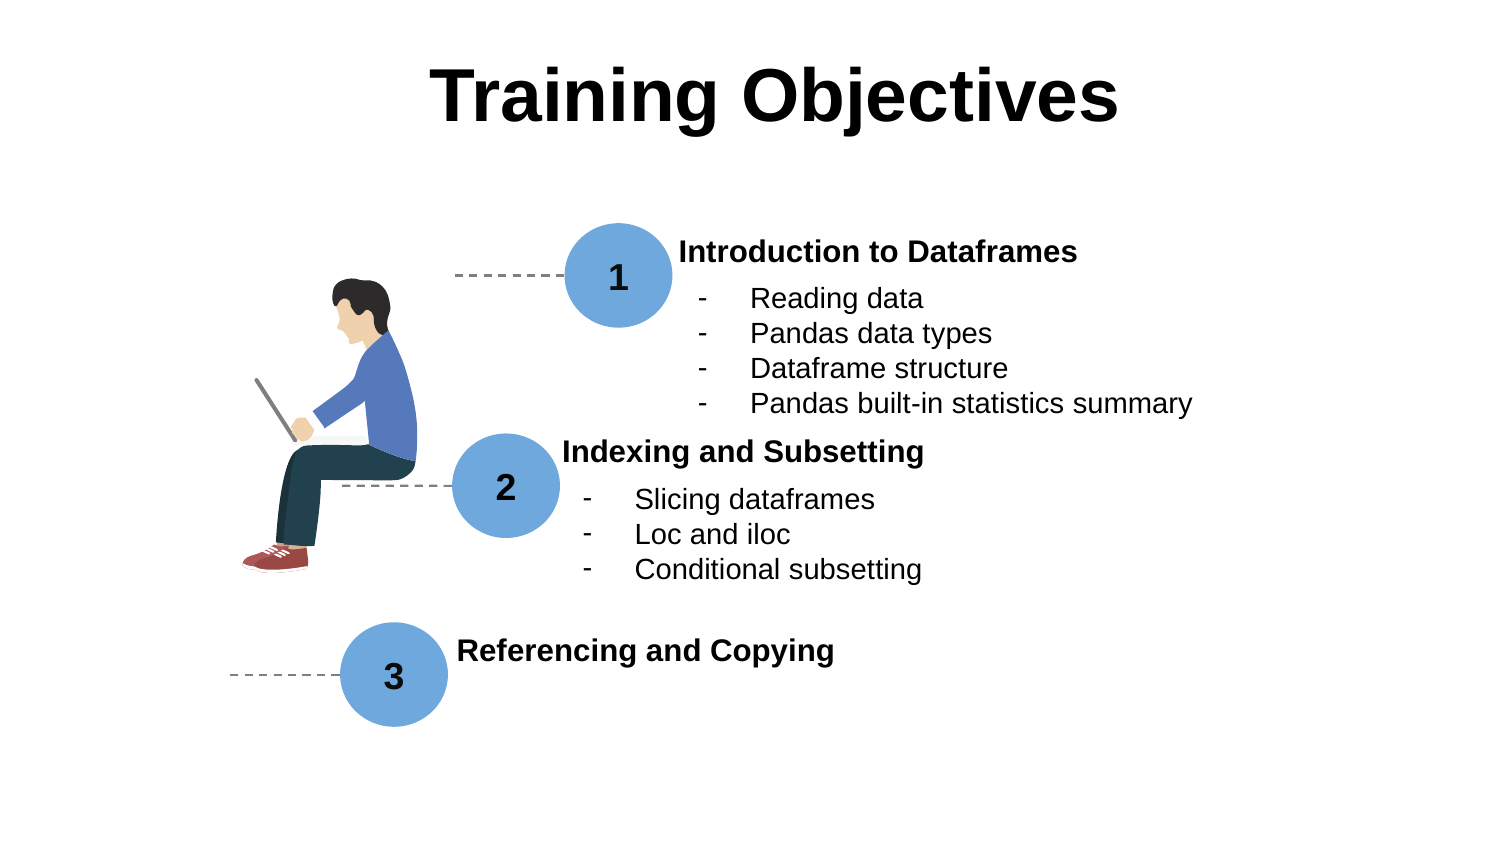

Training Objectives
Introduction to Dataframes
1
Reading data
Pandas data types
Dataframe structure
Pandas built-in statistics summary

Indexing and Subsetting
2
Slicing dataframes
Loc and iloc
Conditional subsetting
Referencing and Copying
3